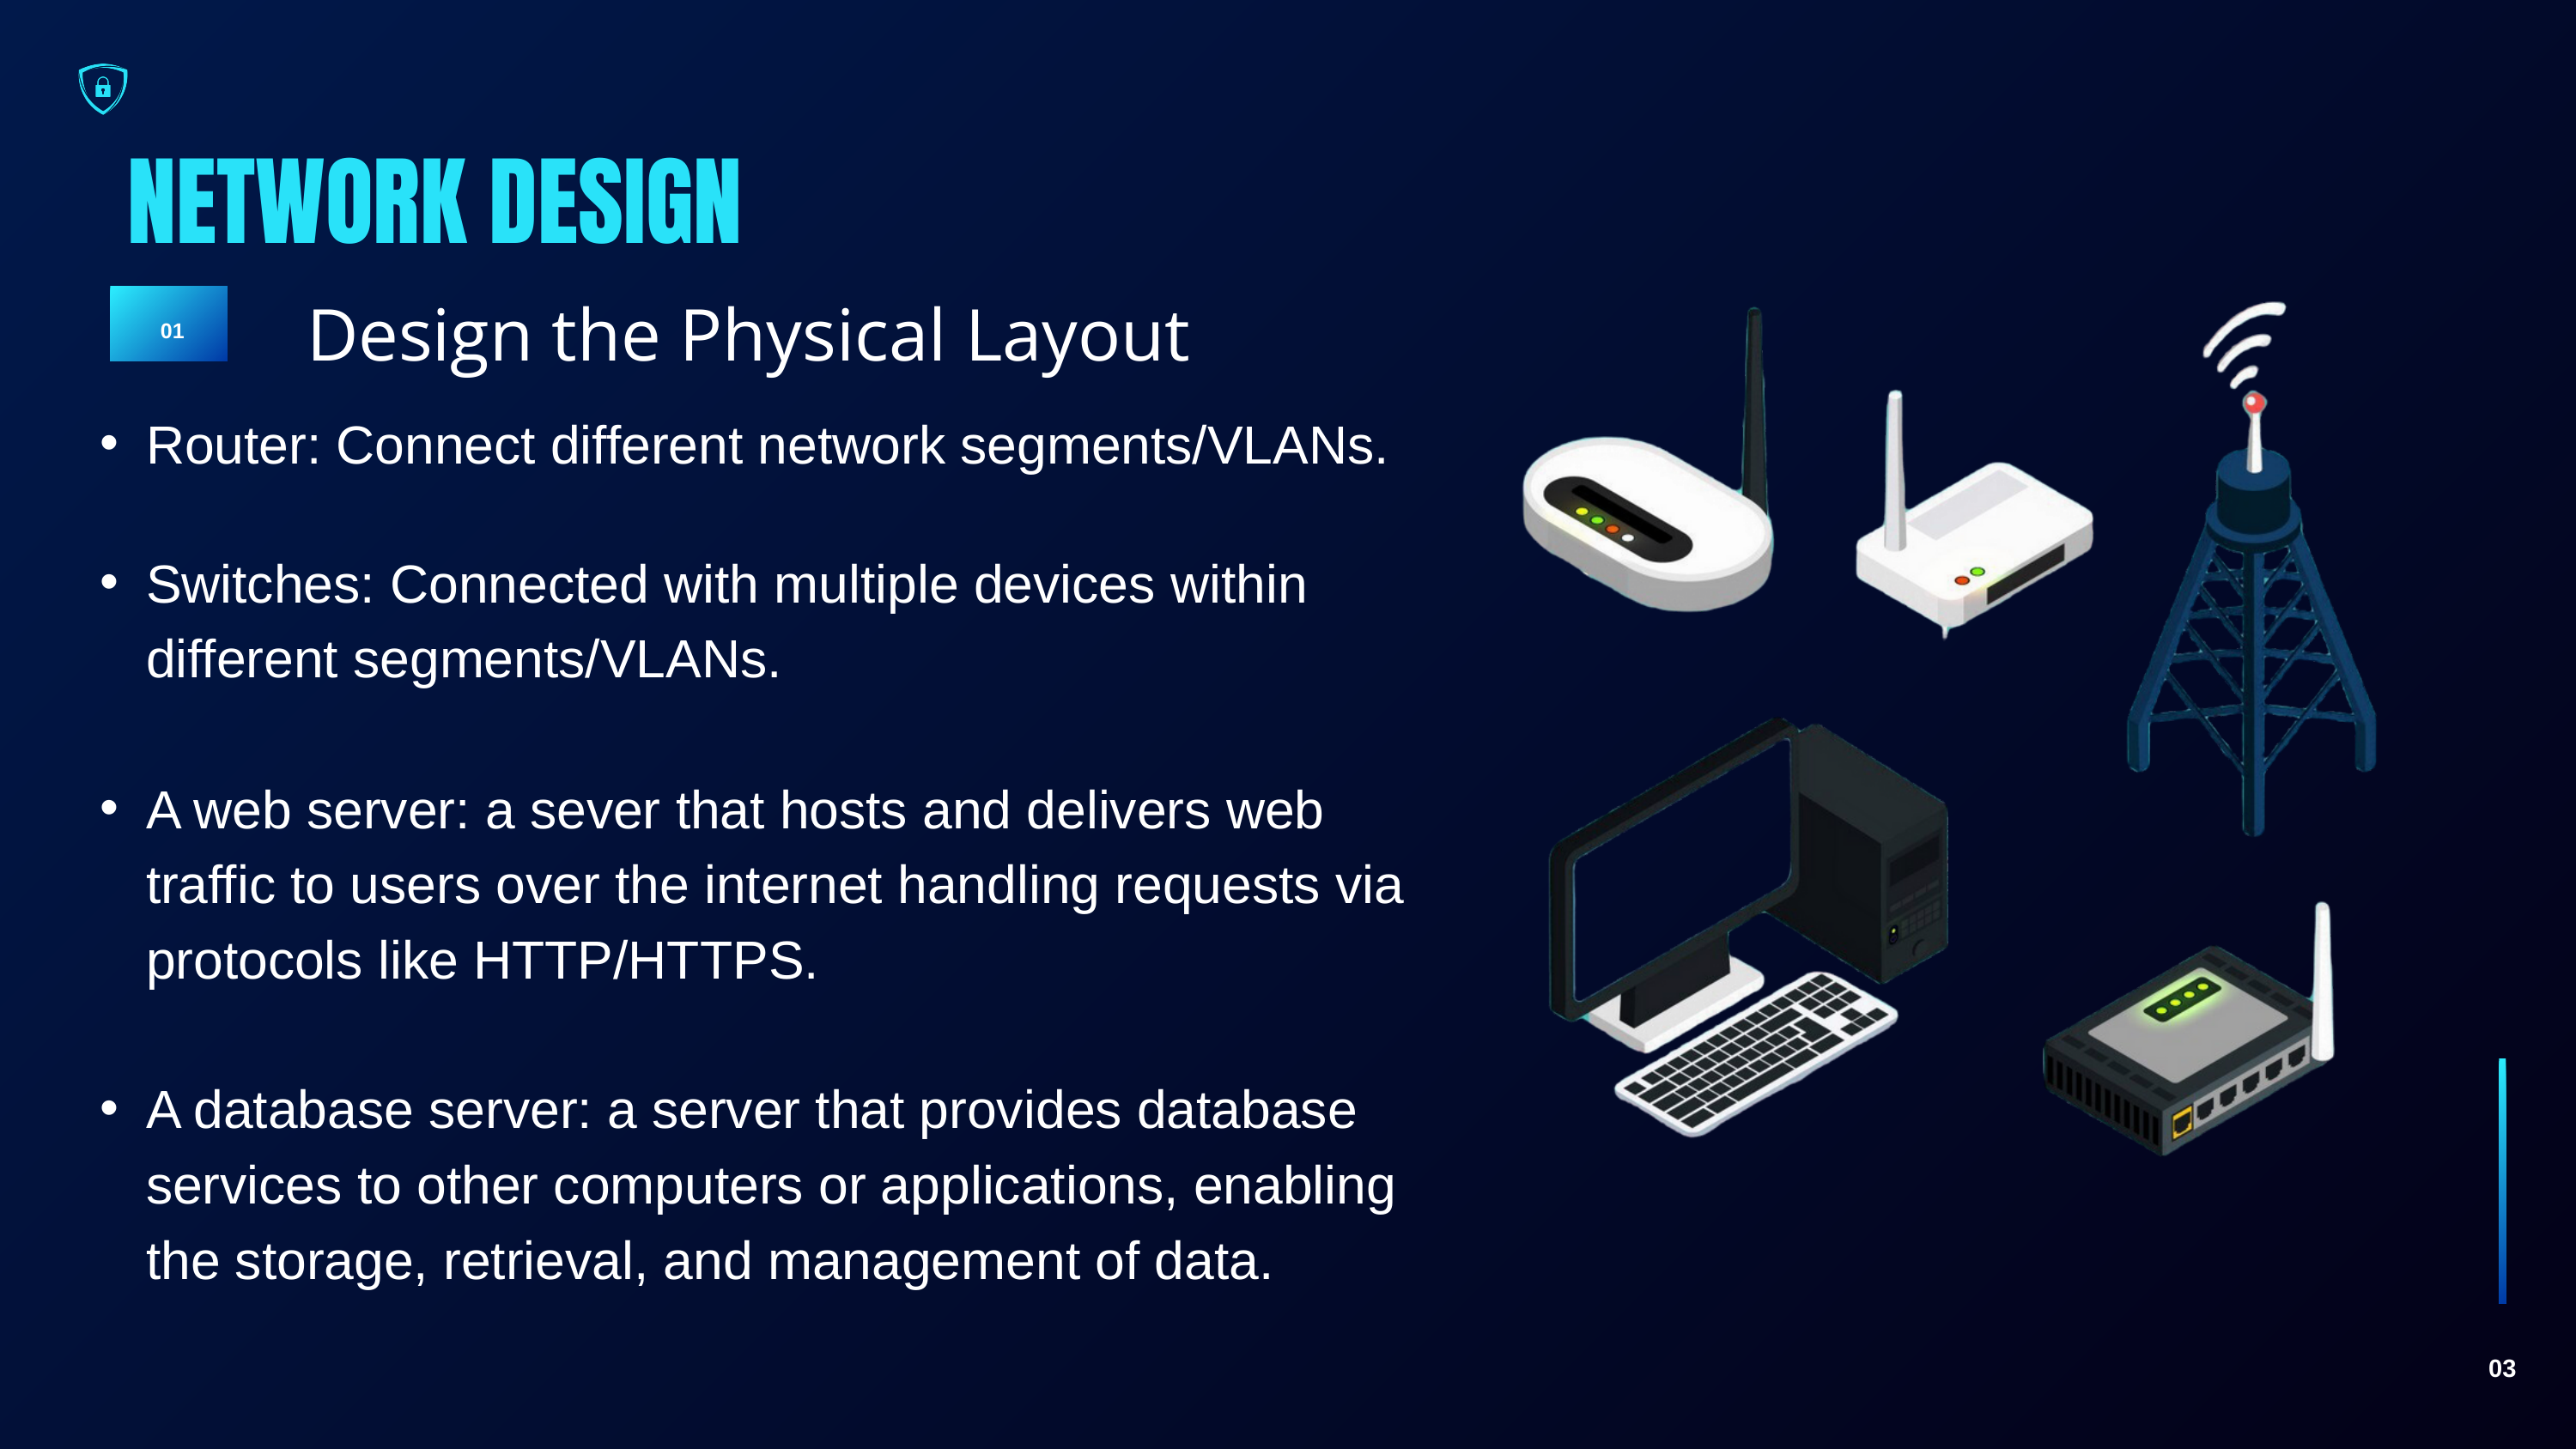

NETWORK DESIGN

Design the Physical Layout

01
Router: Connect different network segments/VLANs.

Switches: Connected with multiple devices within different segments/VLANs.

A web server: a sever that hosts and delivers web traffic to users over the internet handling requests via protocols like HTTP/HTTPS.

A database server: a server that provides database services to other computers or applications, enabling the storage, retrieval, and management of data.

03